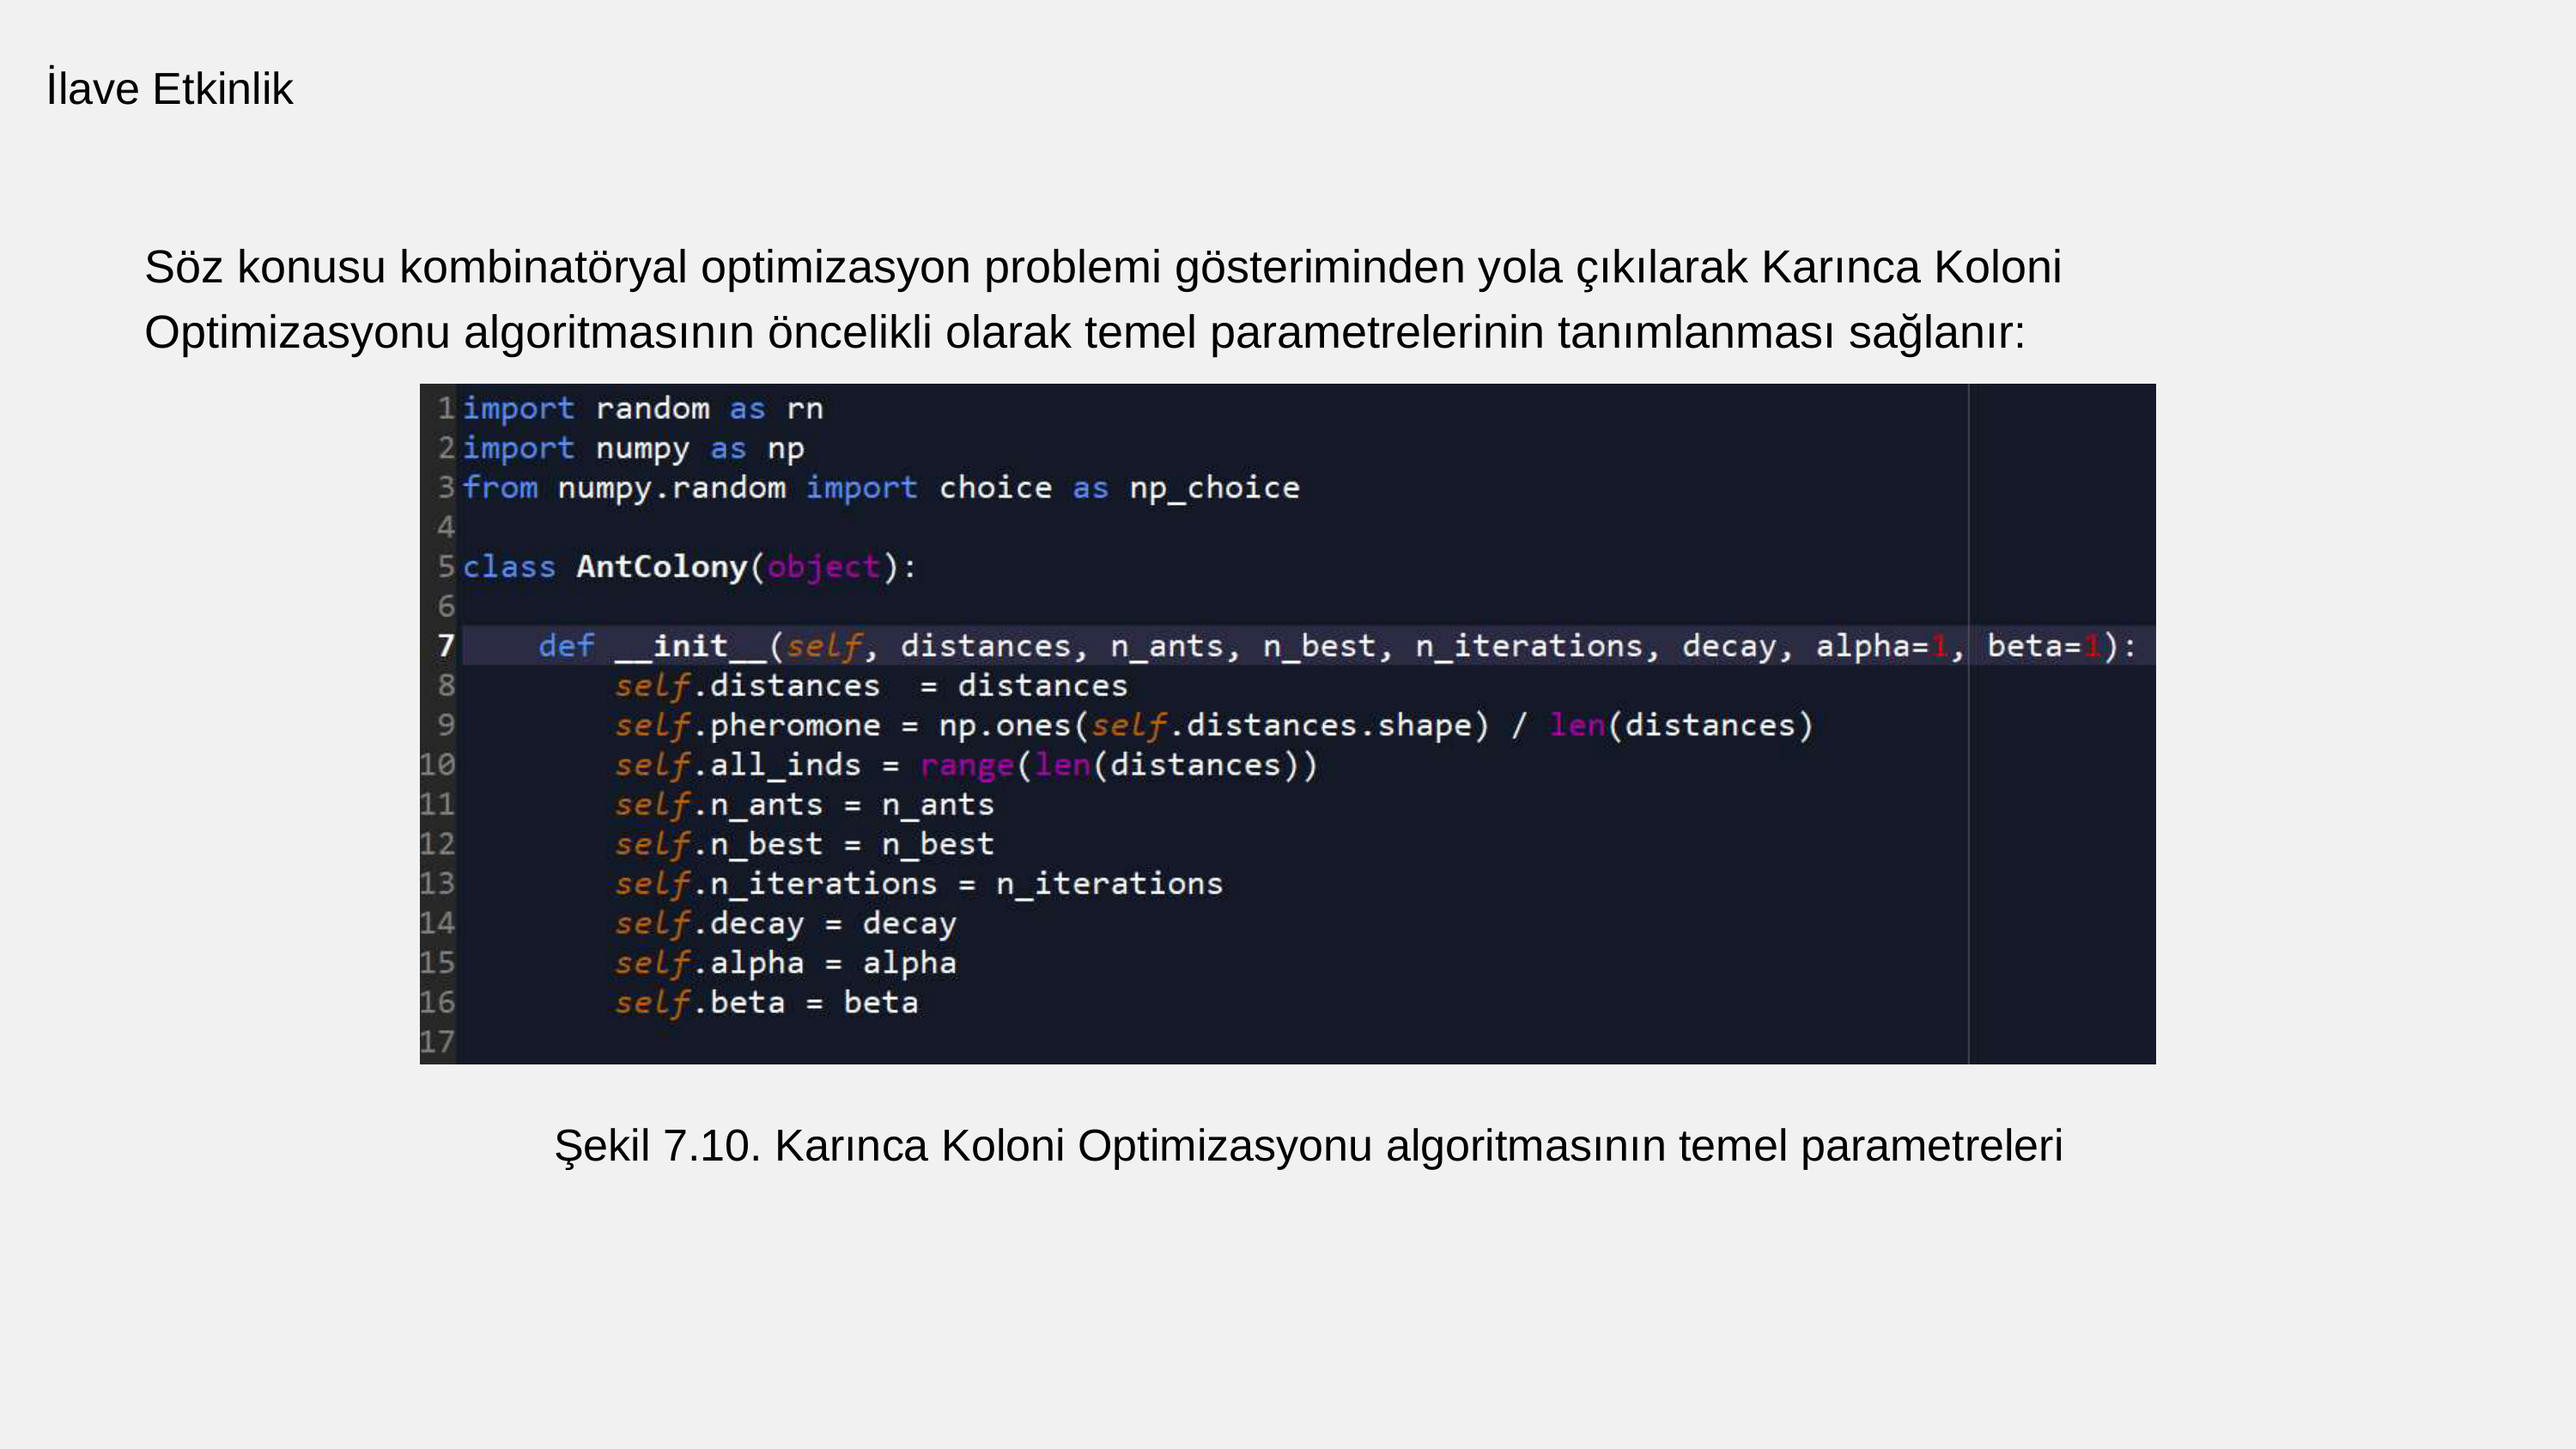

İlave Etkinlik
Söz konusu kombinatöryal optimizasyon problemi gösteriminden yola çıkılarak Karınca Koloni
Optimizasyonu algoritmasının öncelikli olarak temel parametrelerinin tanımlanması sağlanır:

Şekil 7.10. Karınca Koloni Optimizasyonu algoritmasının temel parametreleri